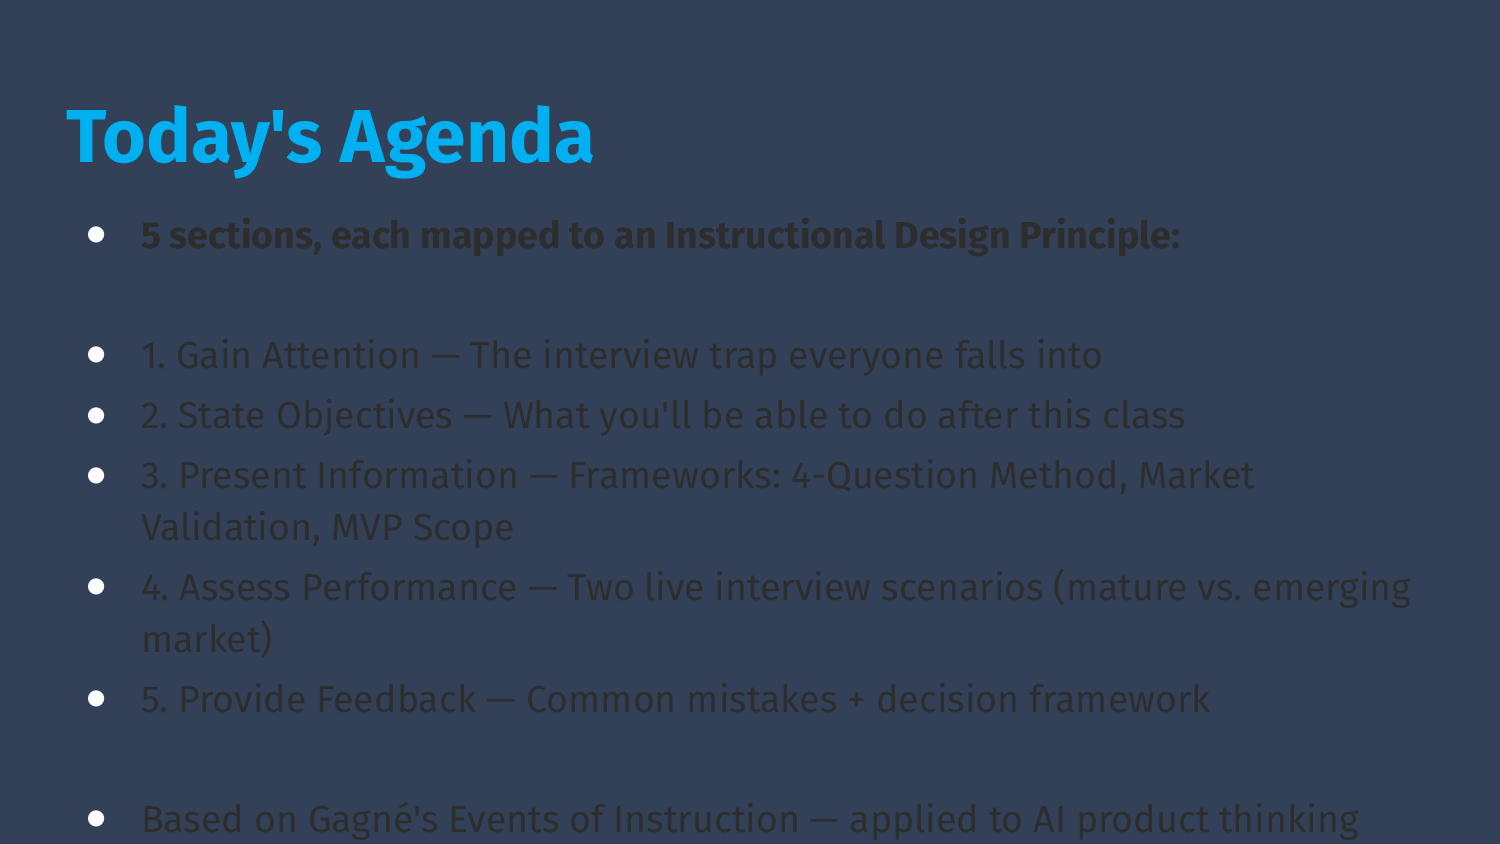

# Today's Agenda
5 sections, each mapped to an Instructional Design Principle:

1. Gain Attention — The interview trap everyone falls into
2. State Objectives — What you'll be able to do after this class
3. Present Information — Frameworks: 4-Question Method, Market Validation, MVP Scope
4. Assess Performance — Two live interview scenarios (mature vs. emerging market)
5. Provide Feedback — Common mistakes + decision framework

Based on Gagné's Events of Instruction — applied to AI product thinking